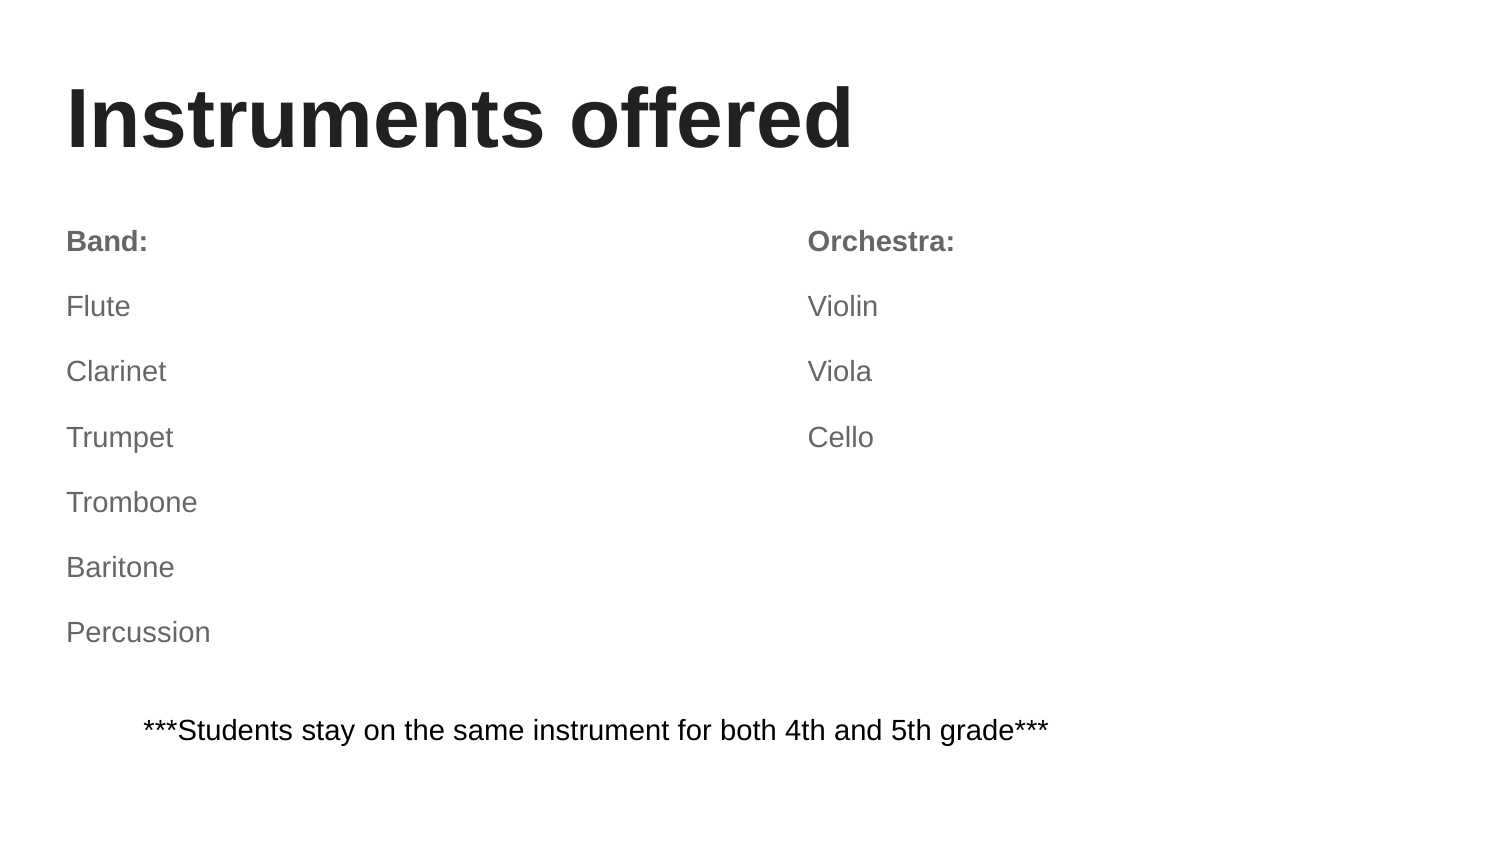

# Instruments offered
Band:
Flute
Clarinet
Trumpet
Trombone
Baritone
Percussion
Orchestra:
Violin
Viola
Cello

***Students stay on the same instrument for both 4th and 5th grade***